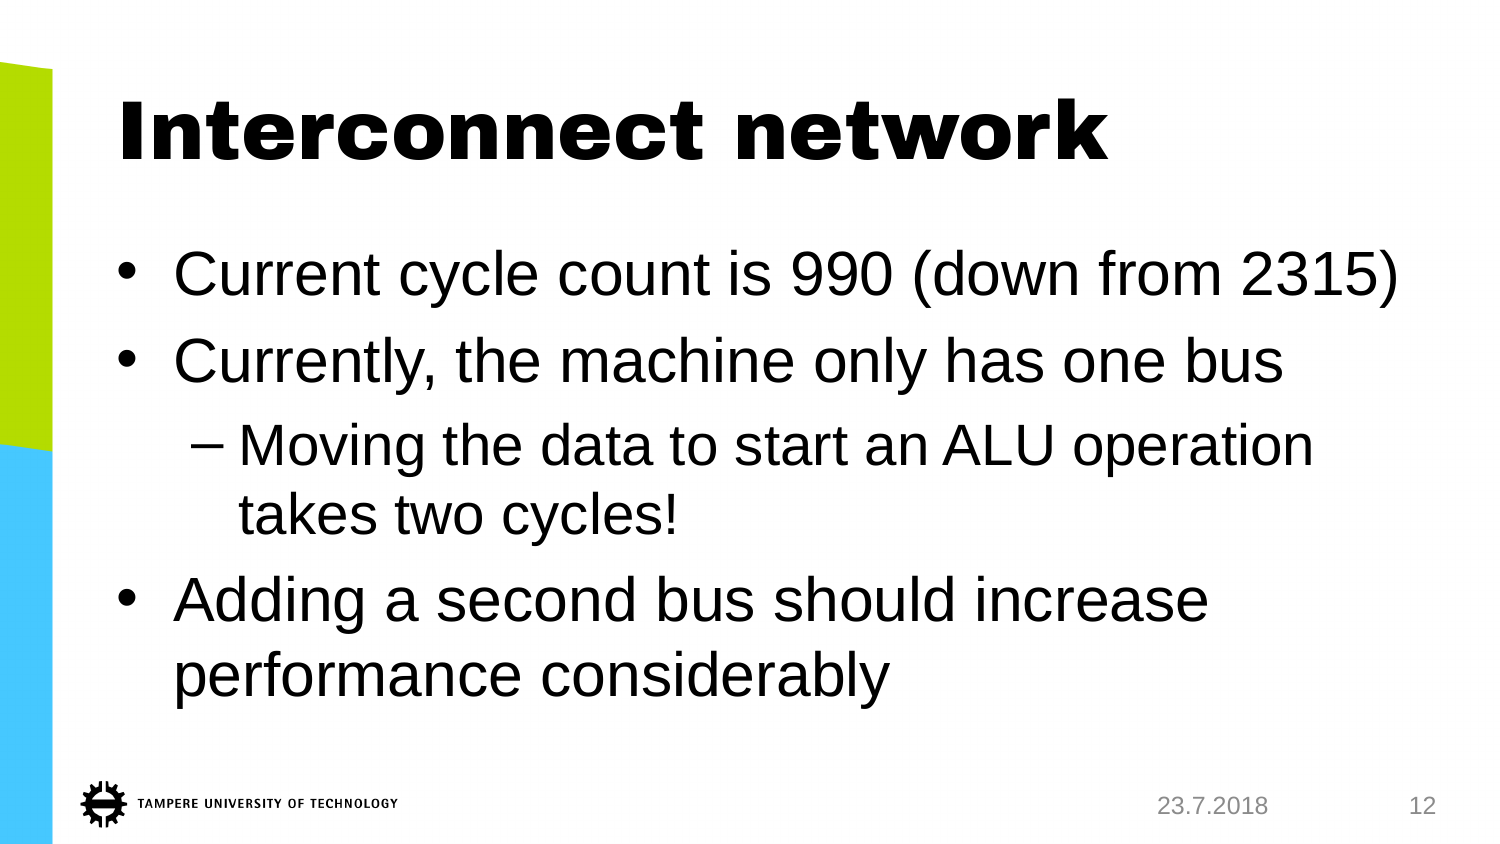

# Interconnect network
Current cycle count is 990 (down from 2315)
Currently, the machine only has one bus
Moving the data to start an ALU operation takes two cycles!
Adding a second bus should increase performance considerably

23.7.2018
12